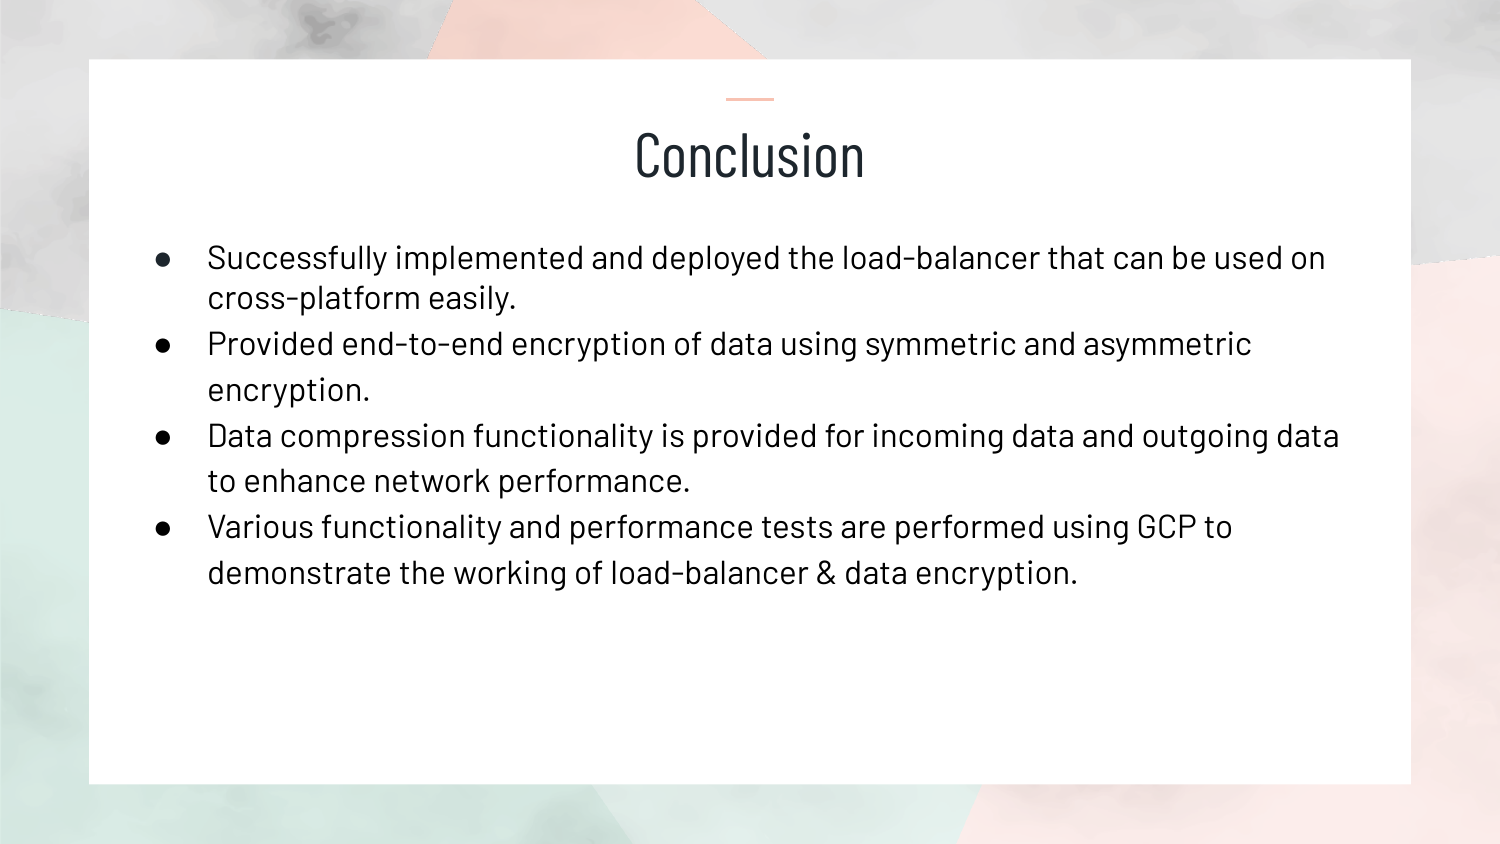

# Conclusion
Successfully implemented and deployed the load-balancer that can be used on cross-platform easily.
Provided end-to-end encryption of data using symmetric and asymmetric encryption.
Data compression functionality is provided for incoming data and outgoing data to enhance network performance.
Various functionality and performance tests are performed using GCP to demonstrate the working of load-balancer & data encryption.